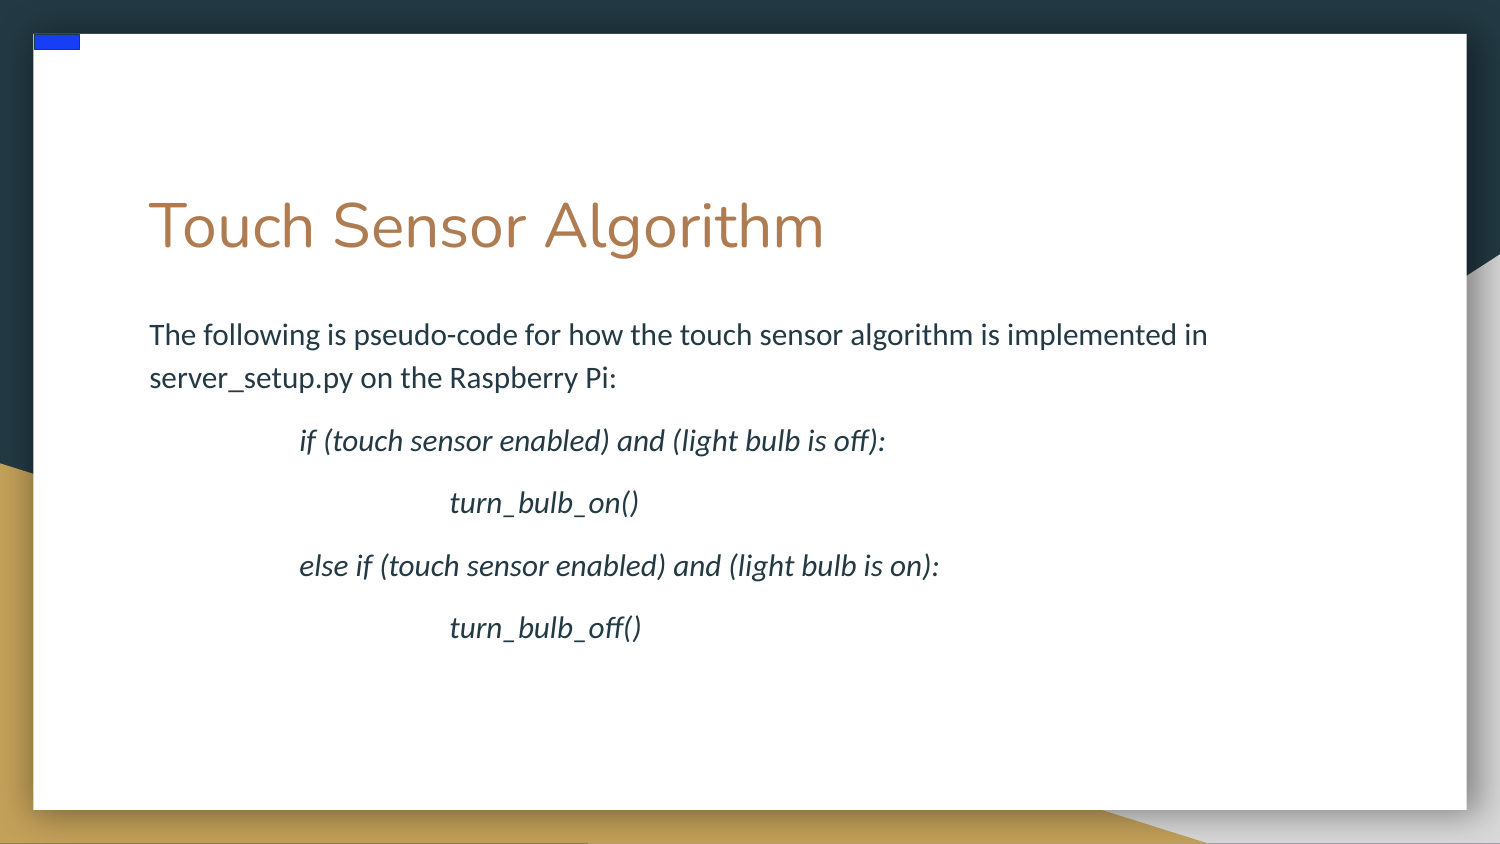

# Touch Sensor Algorithm
The following is pseudo-code for how the touch sensor algorithm is implemented in server_setup.py on the Raspberry Pi:
	if (touch sensor enabled) and (light bulb is off):
		turn_bulb_on()
	else if (touch sensor enabled) and (light bulb is on):
		turn_bulb_off()